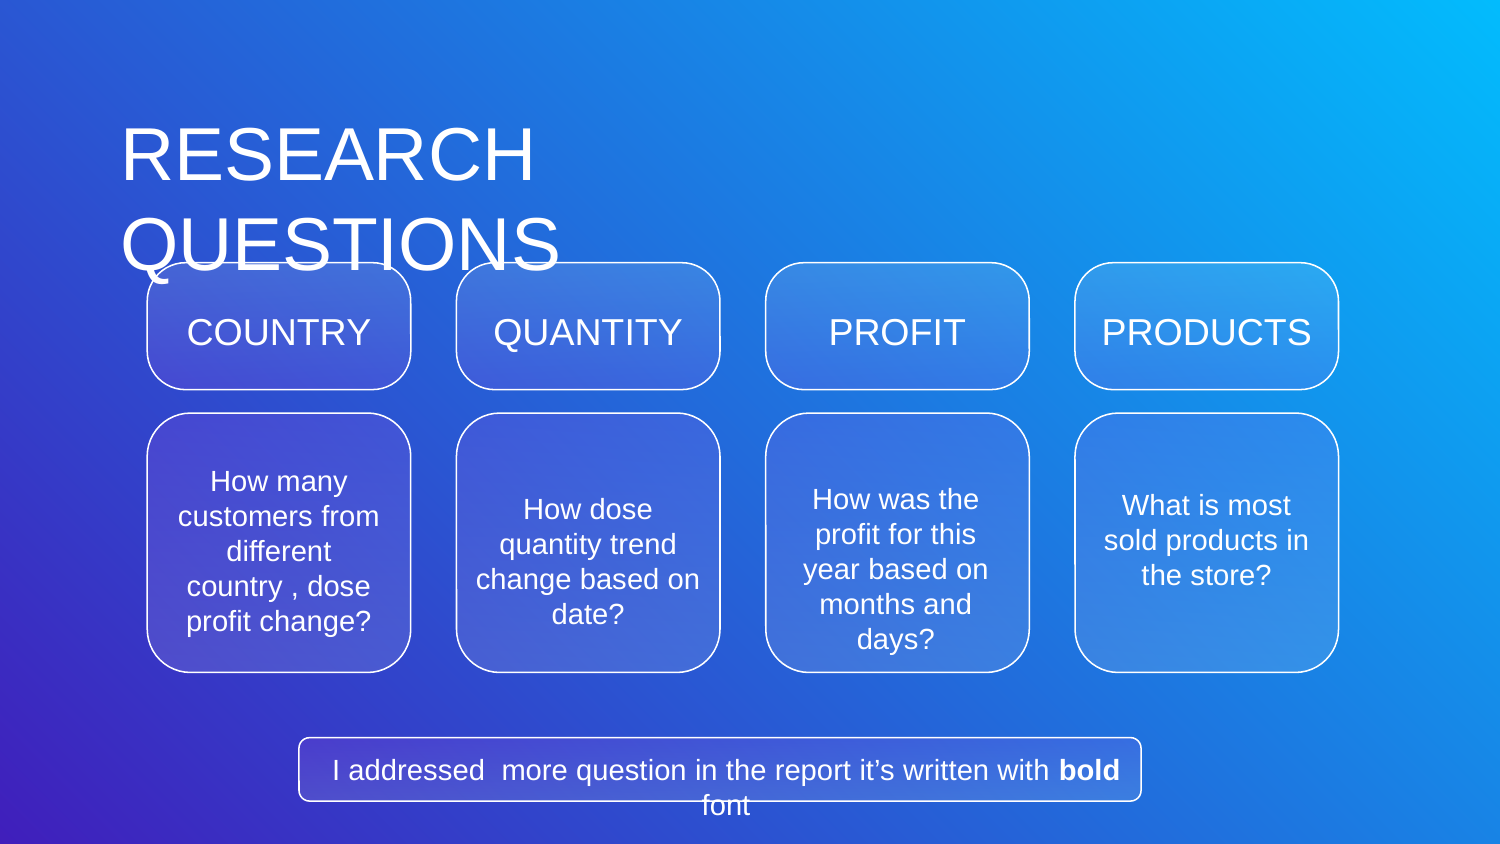

RESEARCH QUESTIONS

# COUNTRY
QUANTITY
PROFIT
PRODUCTS

How many customers from different country , dose profit change?
How was the profit for this year based on months and days?
What is most sold products in the store?
How dose quantity trend change based on date?
I addressed  more question in the report it’s written with bold font